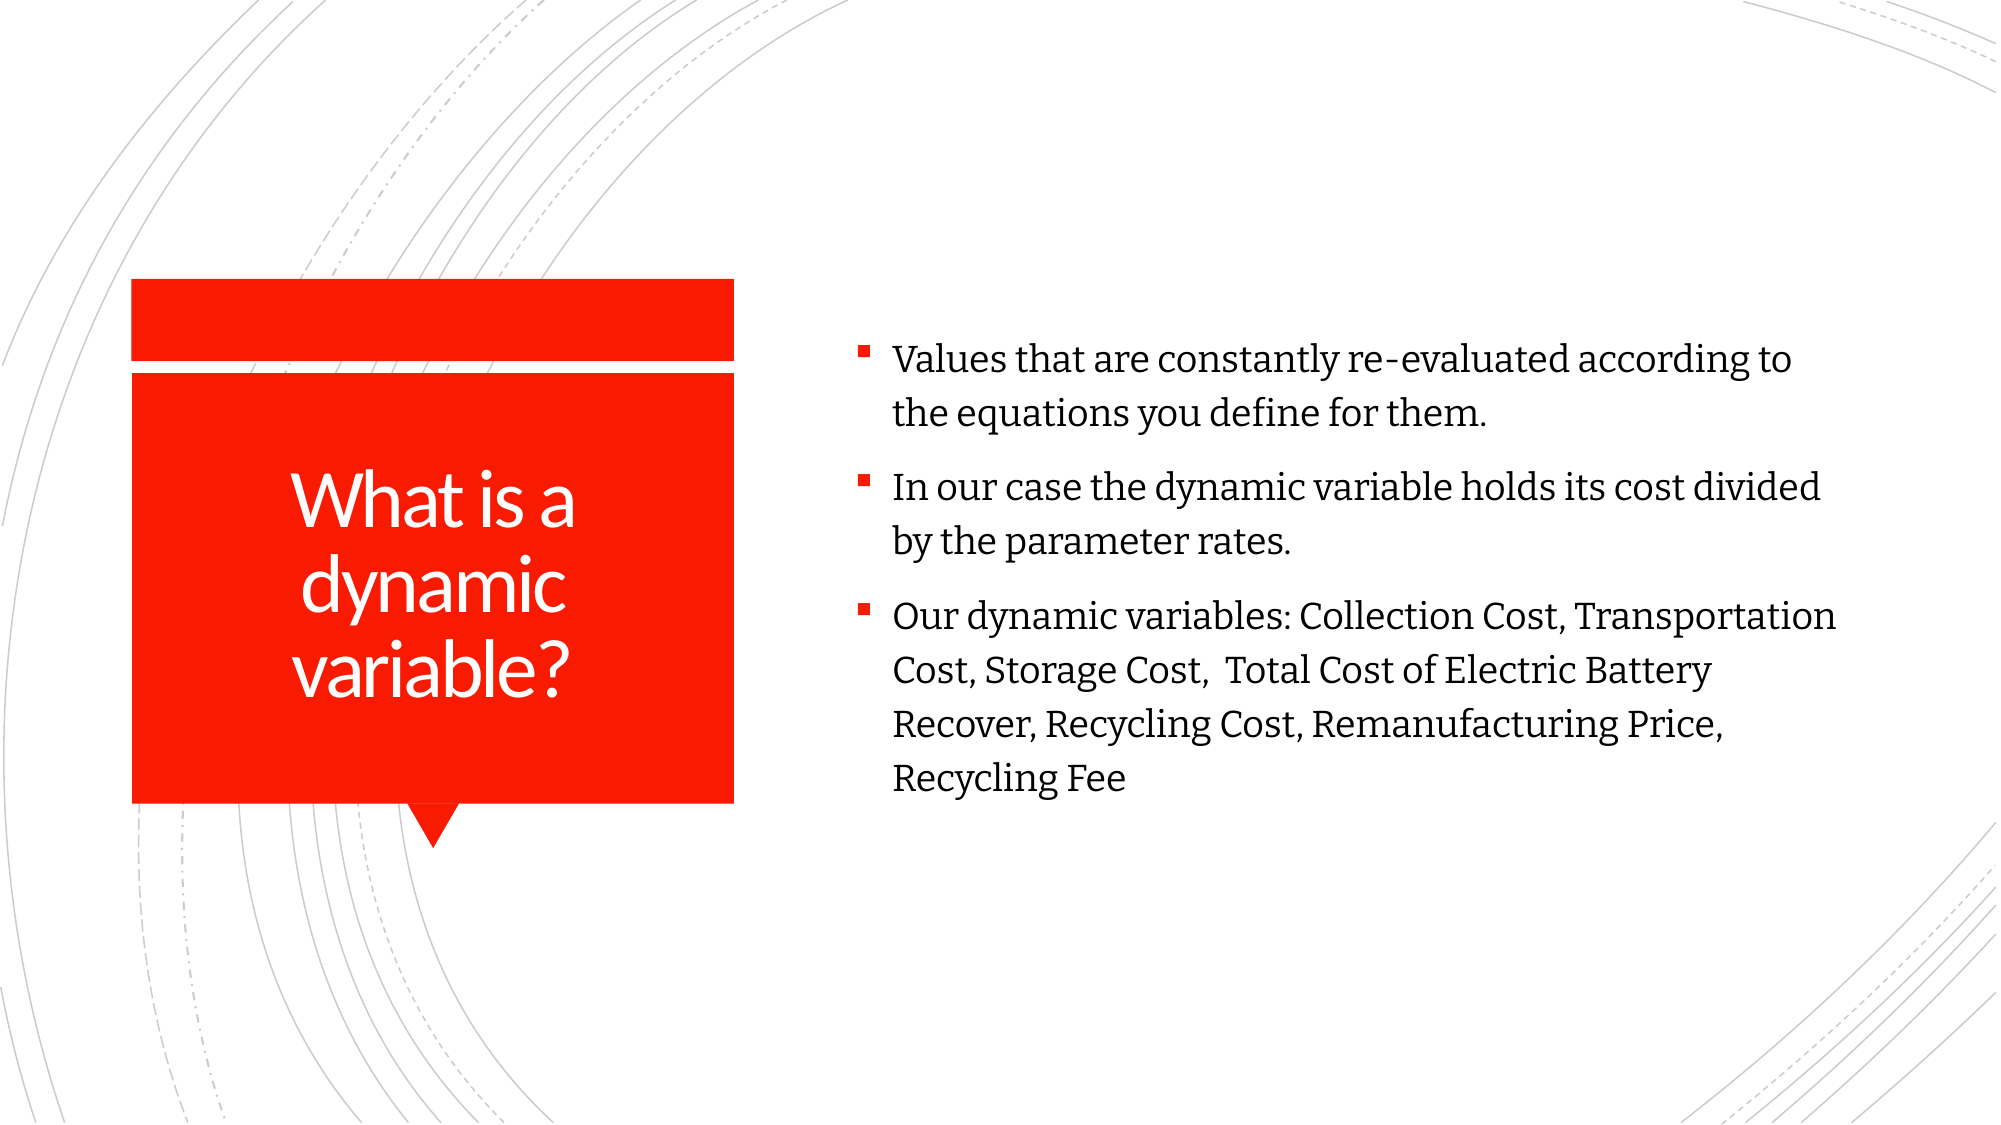

Values that are constantly re-evaluated according to the equations you define for them.
In our case the dynamic variable holds its cost divided by the parameter rates.
Our dynamic variables: Collection Cost, Transportation Cost, Storage Cost,  Total Cost of Electric Battery Recover, Recycling Cost, Remanufacturing Price, Recycling Fee
# What is a dynamic variable?